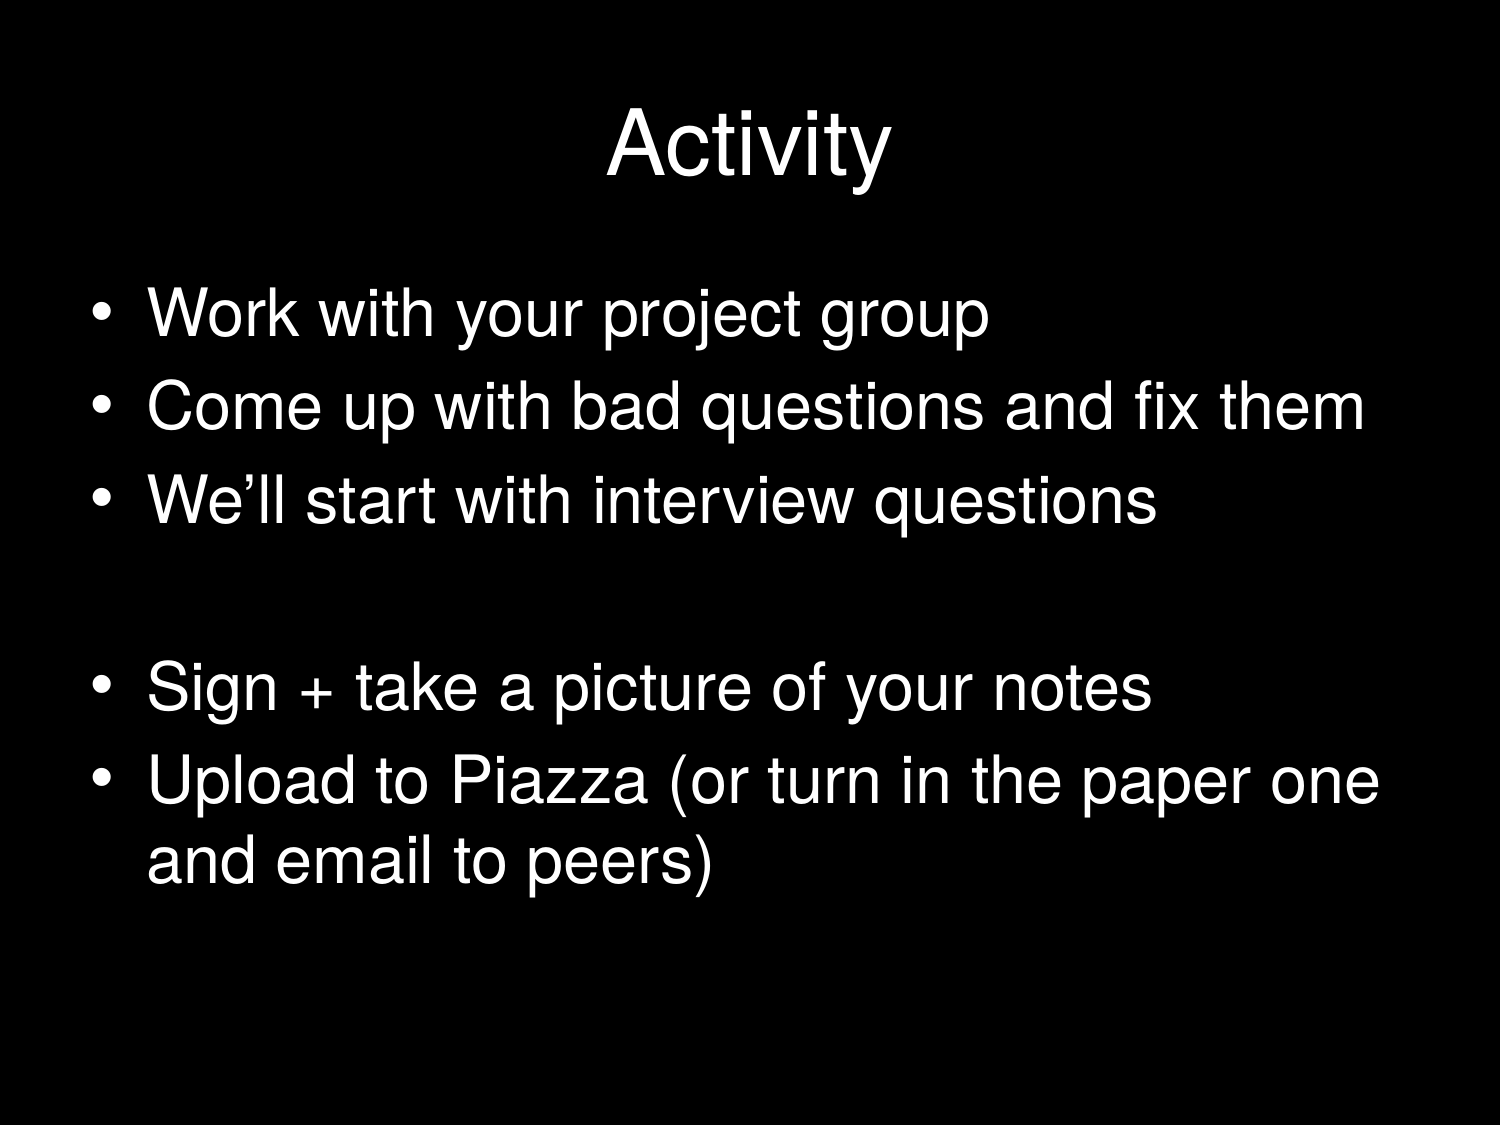

# Activity
Work with your project group
Come up with bad questions and fix them
We’ll start with interview questions

Sign + take a picture of your notes
Upload to Piazza (or turn in the paper one and email to peers)